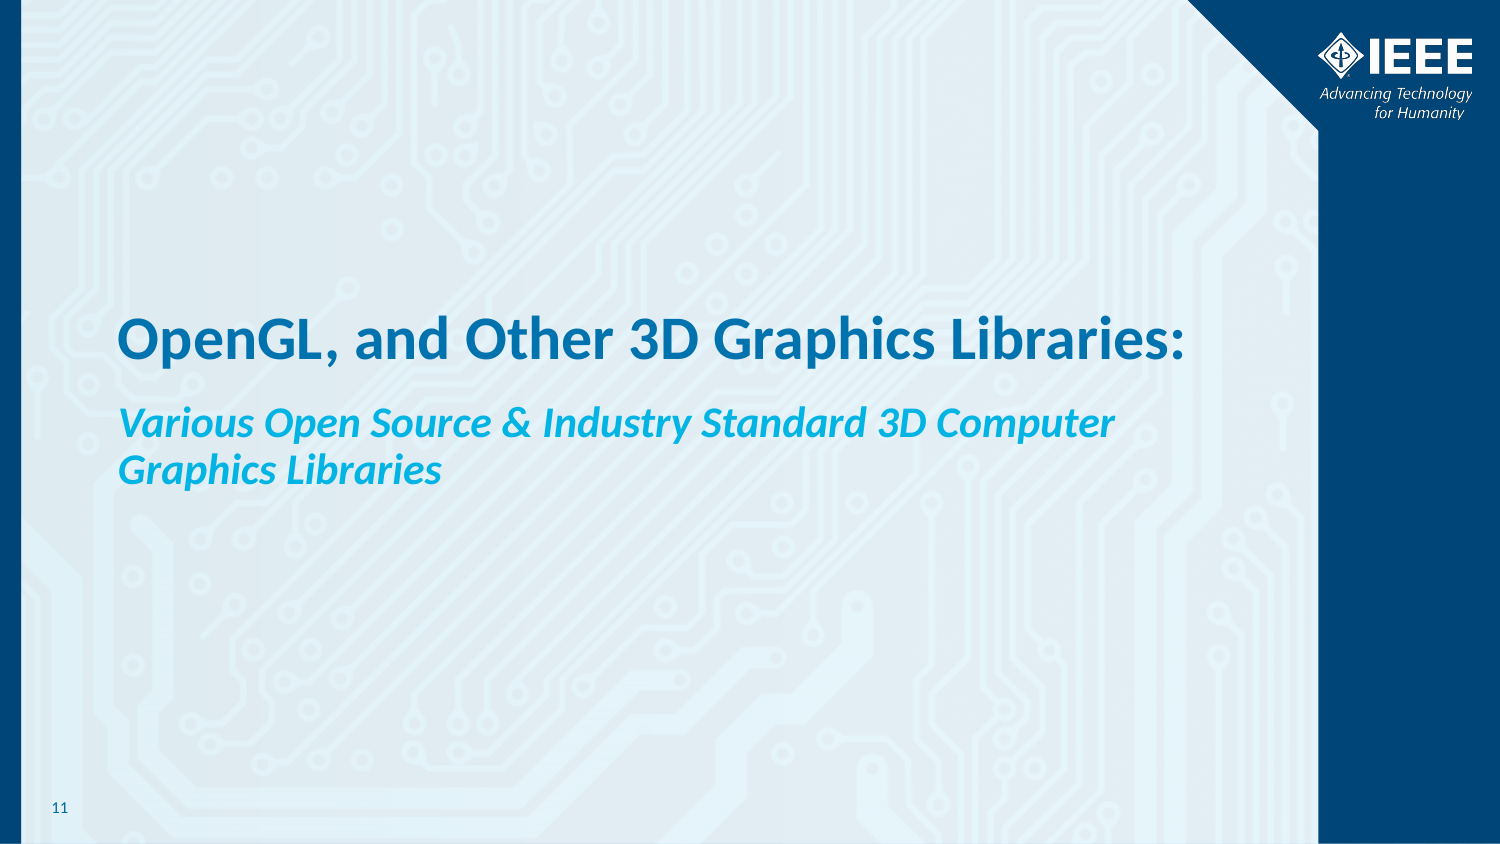

# OpenGL, and Other 3D Graphics Libraries:
Various Open Source & Industry Standard 3D Computer Graphics Libraries
11